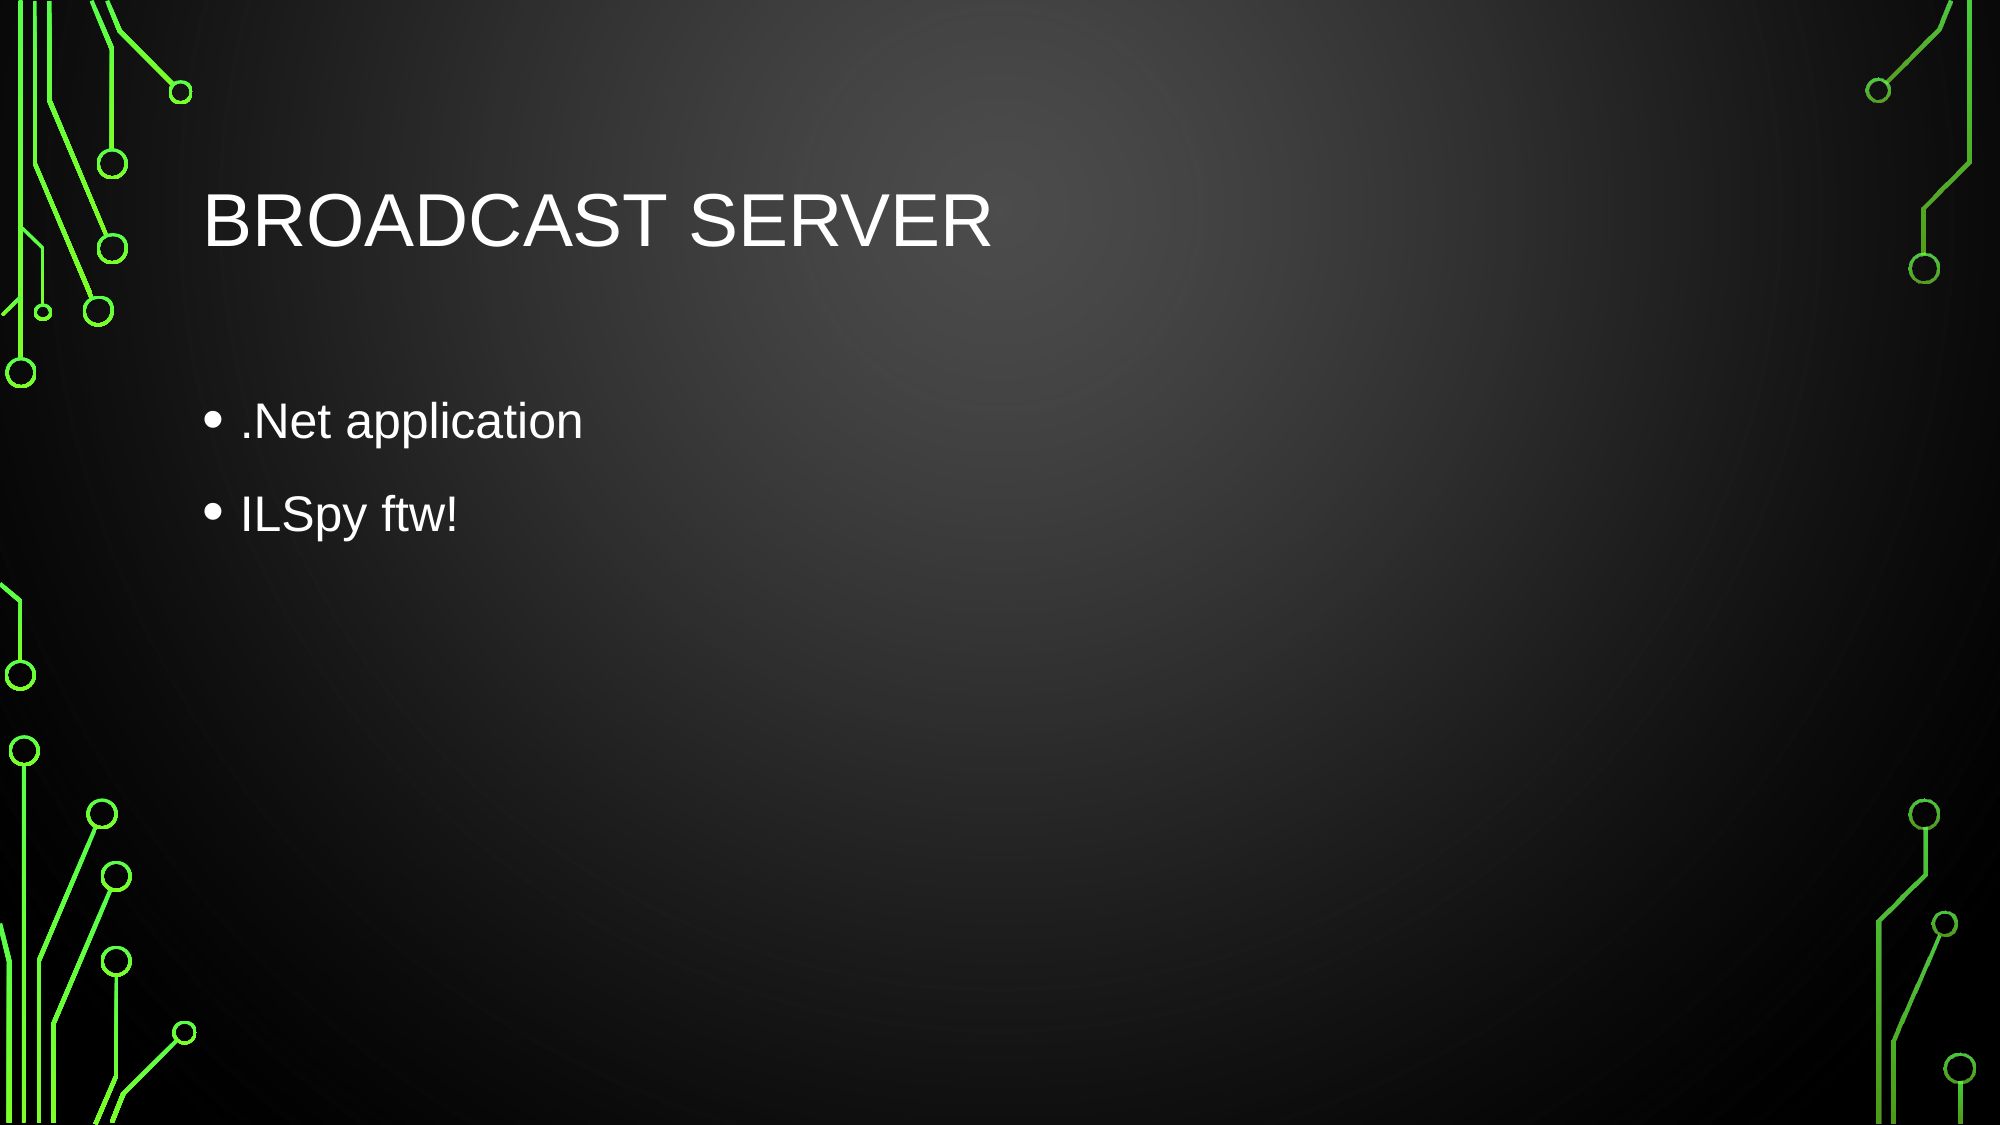

# Broadcast server
.Net application
ILSpy ftw!